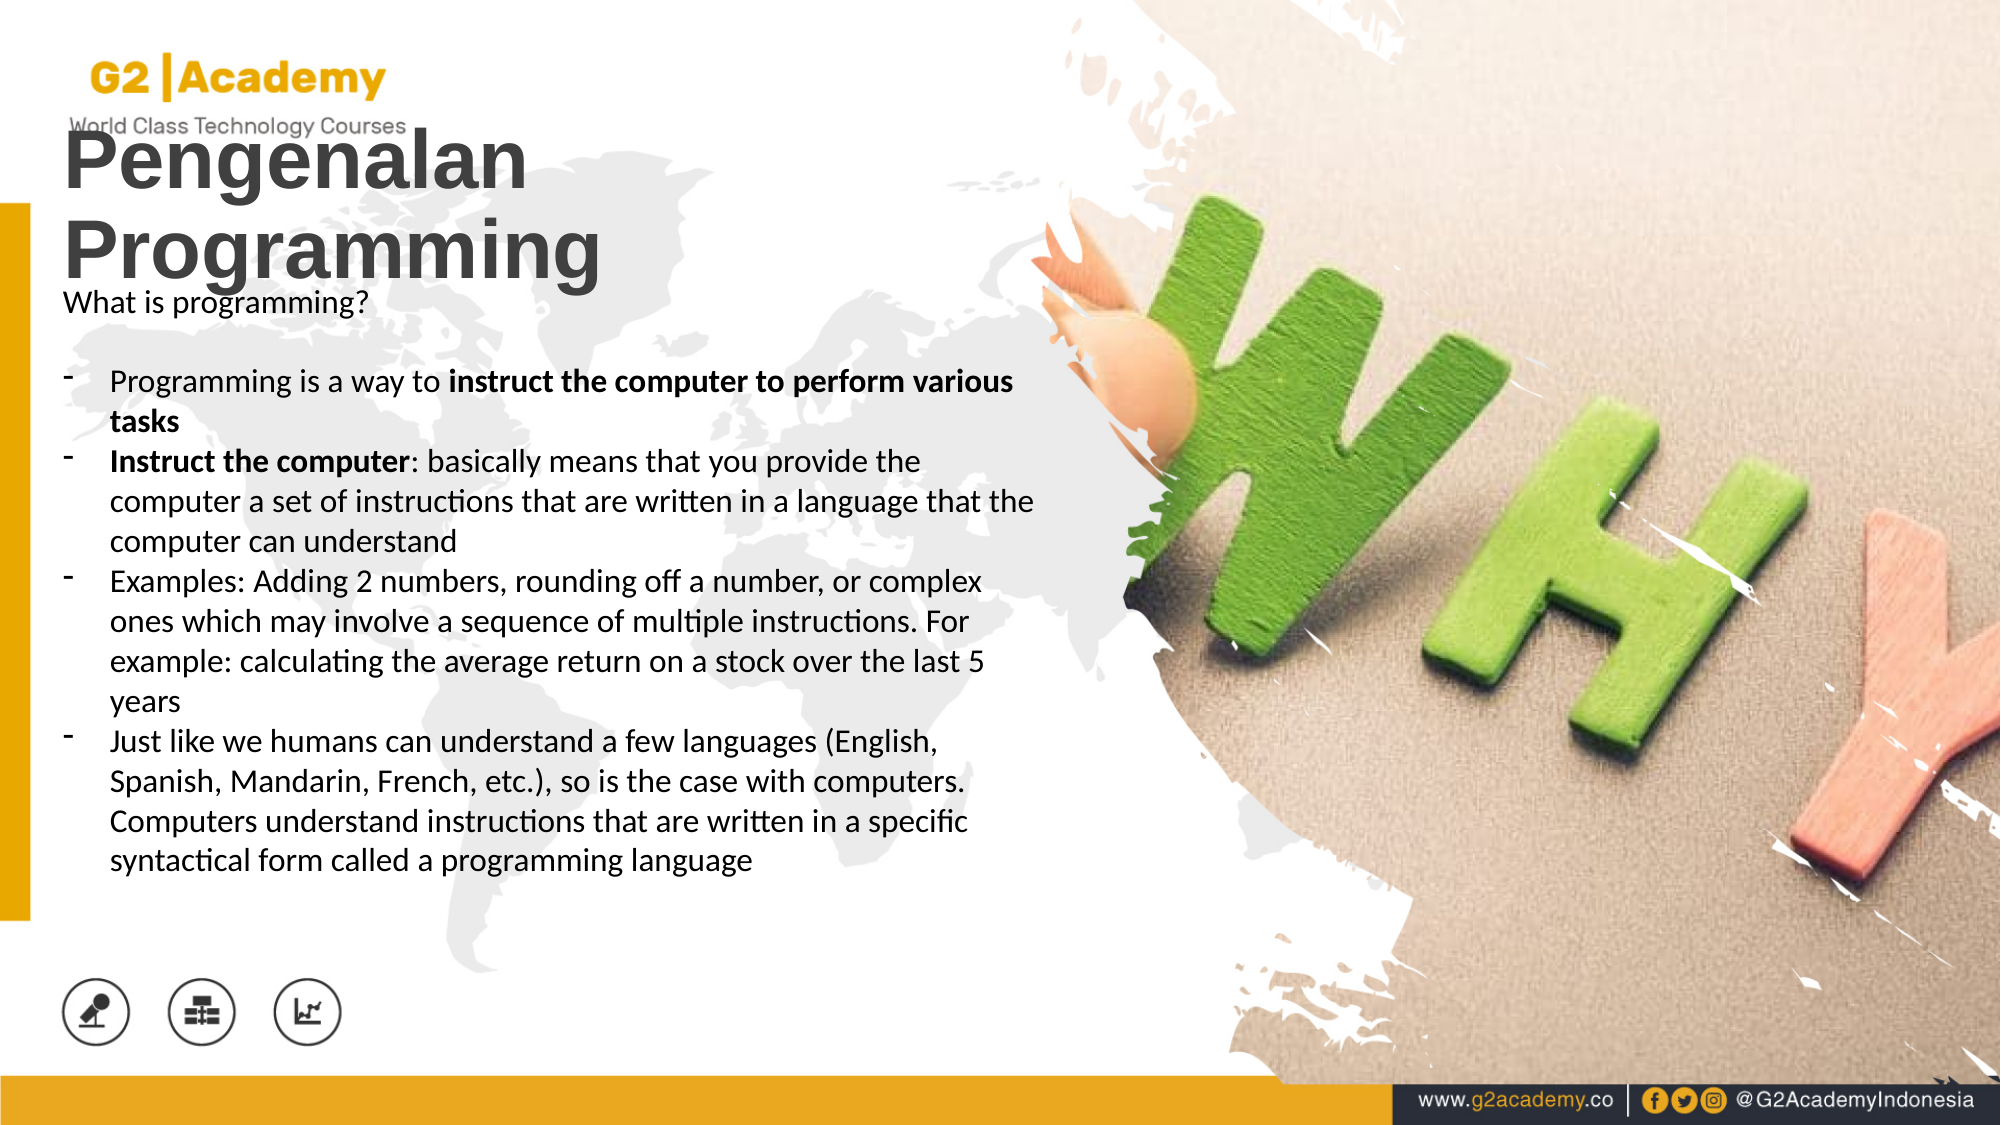

Pengenalan Programming
What is programming?
Programming is a way to instruct the computer to perform various tasks
Instruct the computer: basically means that you provide the computer a set of instructions that are written in a language that the computer can understand
Examples: Adding 2 numbers, rounding off a number, or complex ones which may involve a sequence of multiple instructions. For example: calculating the average return on a stock over the last 5 years
Just like we humans can understand a few languages (English, Spanish, Mandarin, French, etc.), so is the case with computers. Computers understand instructions that are written in a specific syntactical form called a programming language